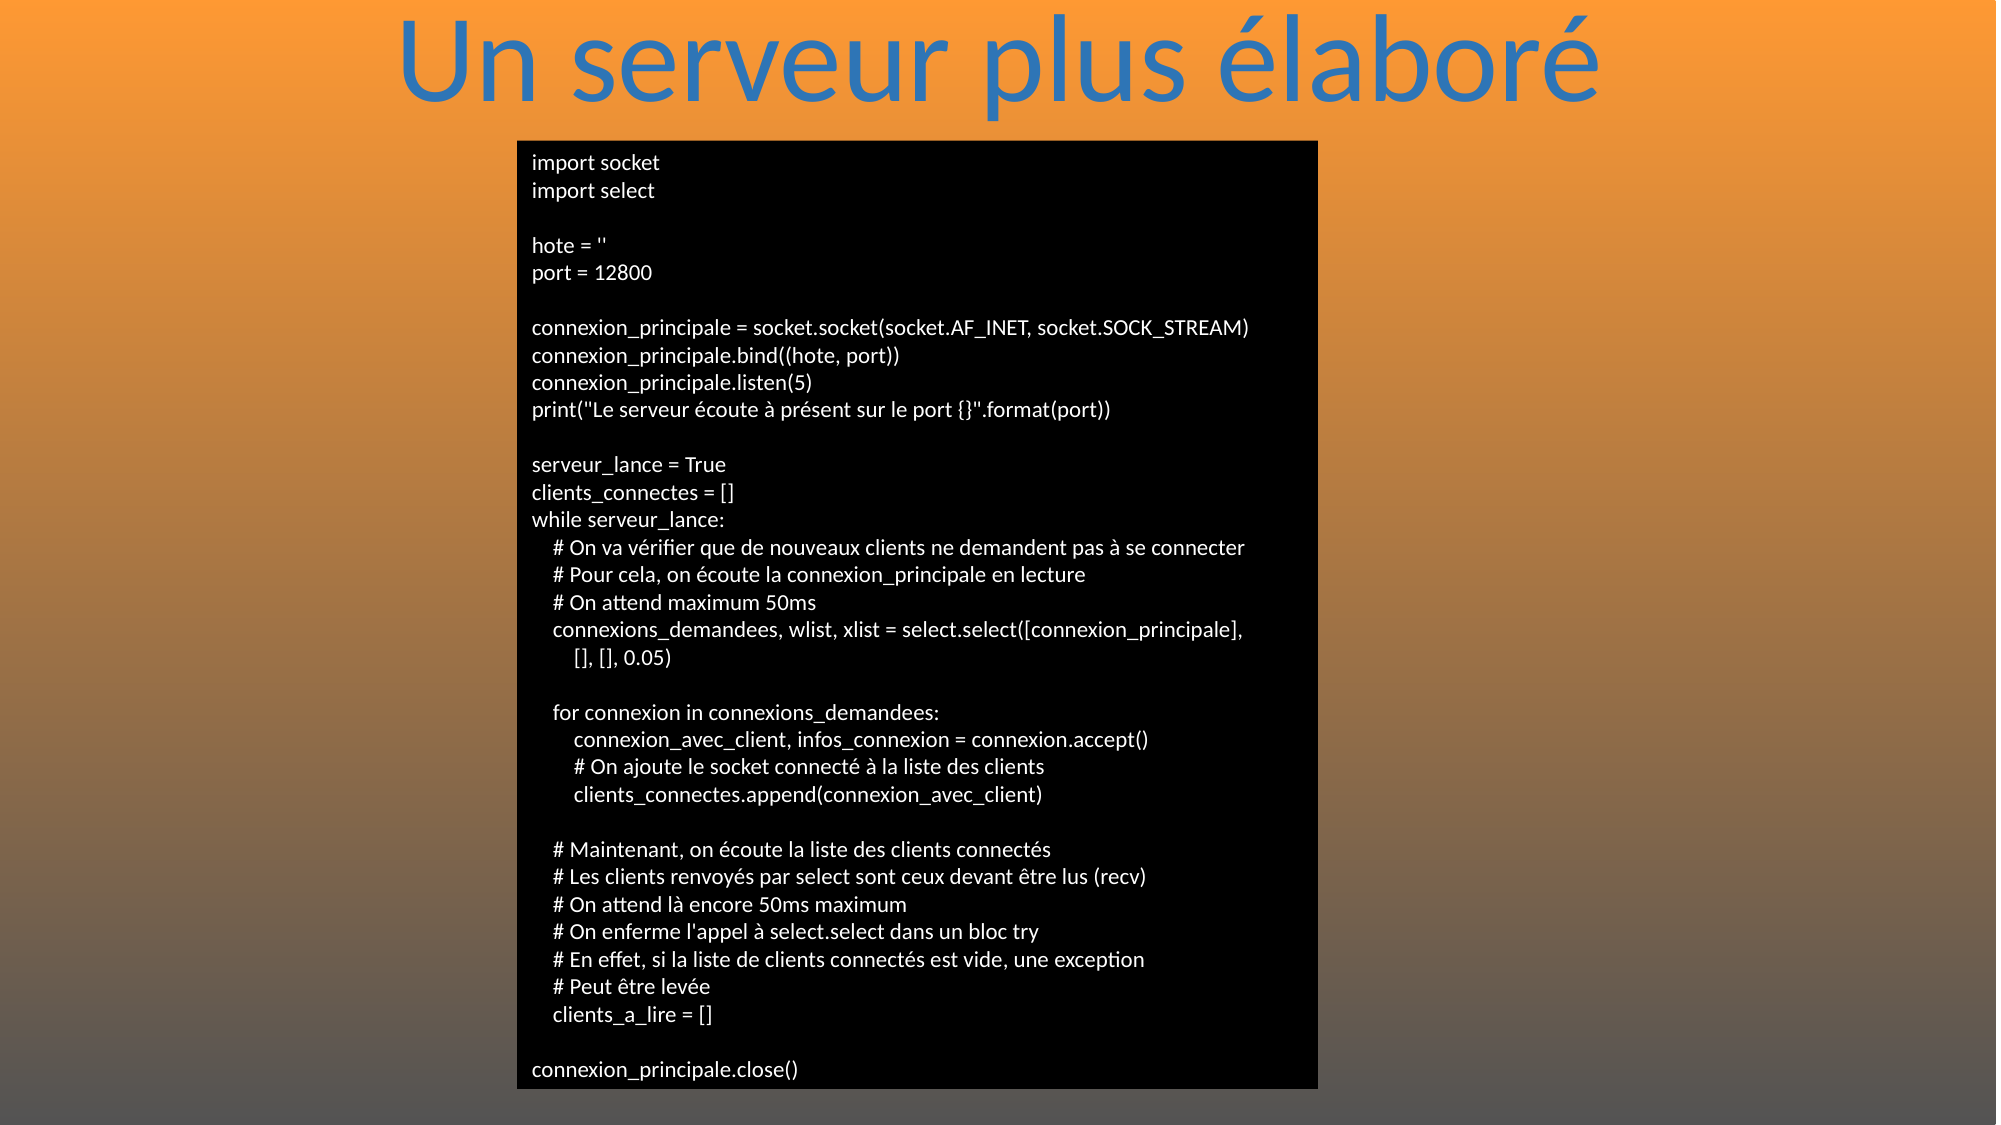

# Un serveur plus élaboré
import socket
import select

hote = ''
port = 12800

connexion_principale = socket.socket(socket.AF_INET, socket.SOCK_STREAM)
connexion_principale.bind((hote, port))
connexion_principale.listen(5)
print("Le serveur écoute à présent sur le port {}".format(port))

serveur_lance = True
clients_connectes = []
while serveur_lance:
    # On va vérifier que de nouveaux clients ne demandent pas à se connecter
    # Pour cela, on écoute la connexion_principale en lecture
    # On attend maximum 50ms
    connexions_demandees, wlist, xlist = select.select([connexion_principale],
        [], [], 0.05)

    for connexion in connexions_demandees:
        connexion_avec_client, infos_connexion = connexion.accept()
        # On ajoute le socket connecté à la liste des clients
        clients_connectes.append(connexion_avec_client)

    # Maintenant, on écoute la liste des clients connectés
    # Les clients renvoyés par select sont ceux devant être lus (recv)
    # On attend là encore 50ms maximum
    # On enferme l'appel à select.select dans un bloc try
    # En effet, si la liste de clients connectés est vide, une exception
    # Peut être levée
    clients_a_lire = []

connexion_principale.close()

563